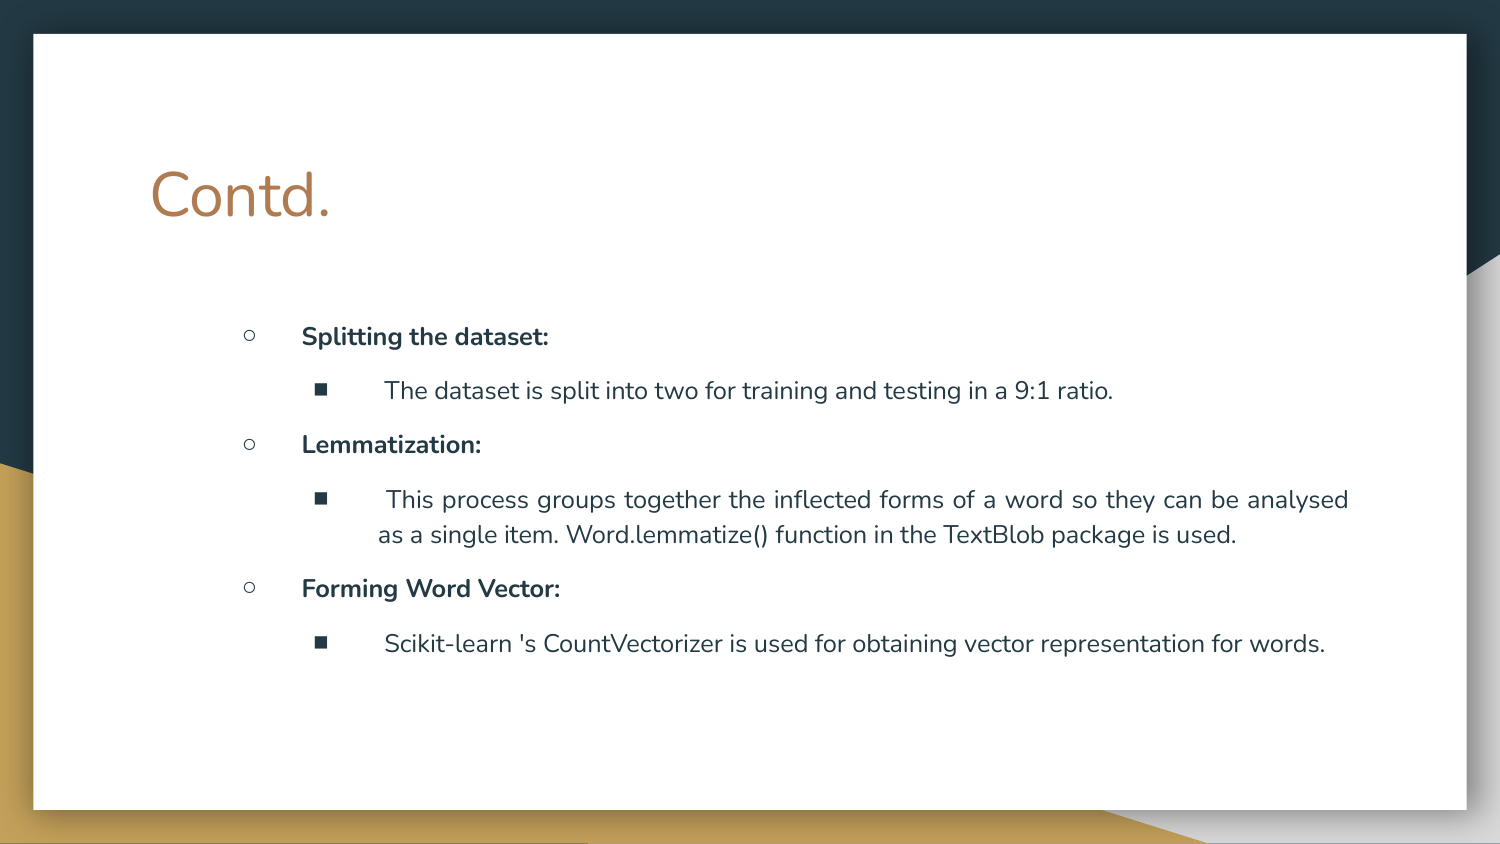

# Contd.

Splitting the dataset:
 The dataset is split into two for training and testing in a 9:1 ratio.
Lemmatization:
 This process groups together the inflected forms of a word so they can be analysed as a single item. Word.lemmatize() function in the TextBlob package is used.
Forming Word Vector:
 Scikit-learn 's CountVectorizer is used for obtaining vector representation for words.